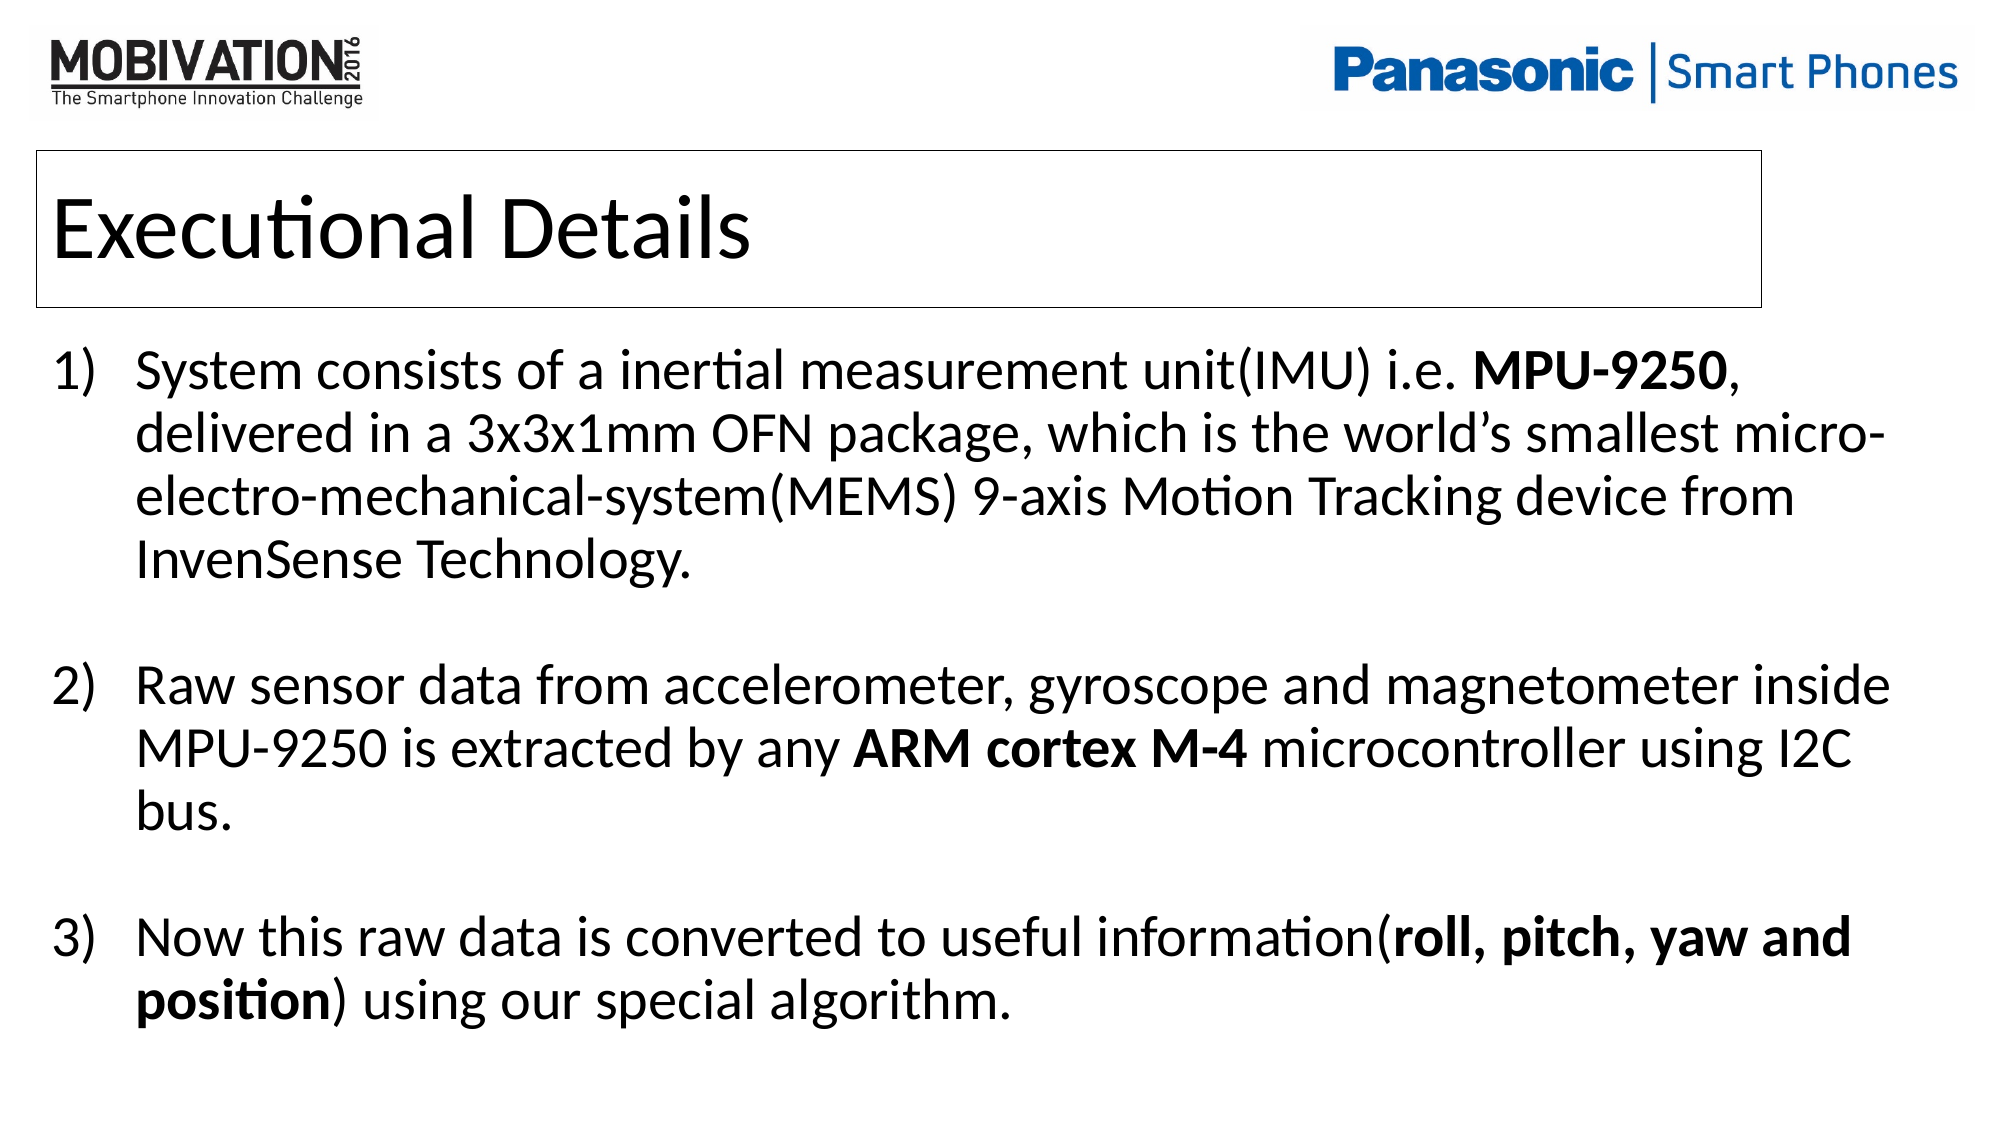

# Executional Details
System consists of a inertial measurement unit(IMU) i.e. MPU-9250, delivered in a 3x3x1mm OFN package, which is the world’s smallest micro-electro-mechanical-system(MEMS) 9-axis Motion Tracking device from InvenSense Technology.

Raw sensor data from accelerometer, gyroscope and magnetometer inside MPU-9250 is extracted by any ARM cortex M-4 microcontroller using I2C bus.

Now this raw data is converted to useful information(roll, pitch, yaw and position) using our special algorithm.